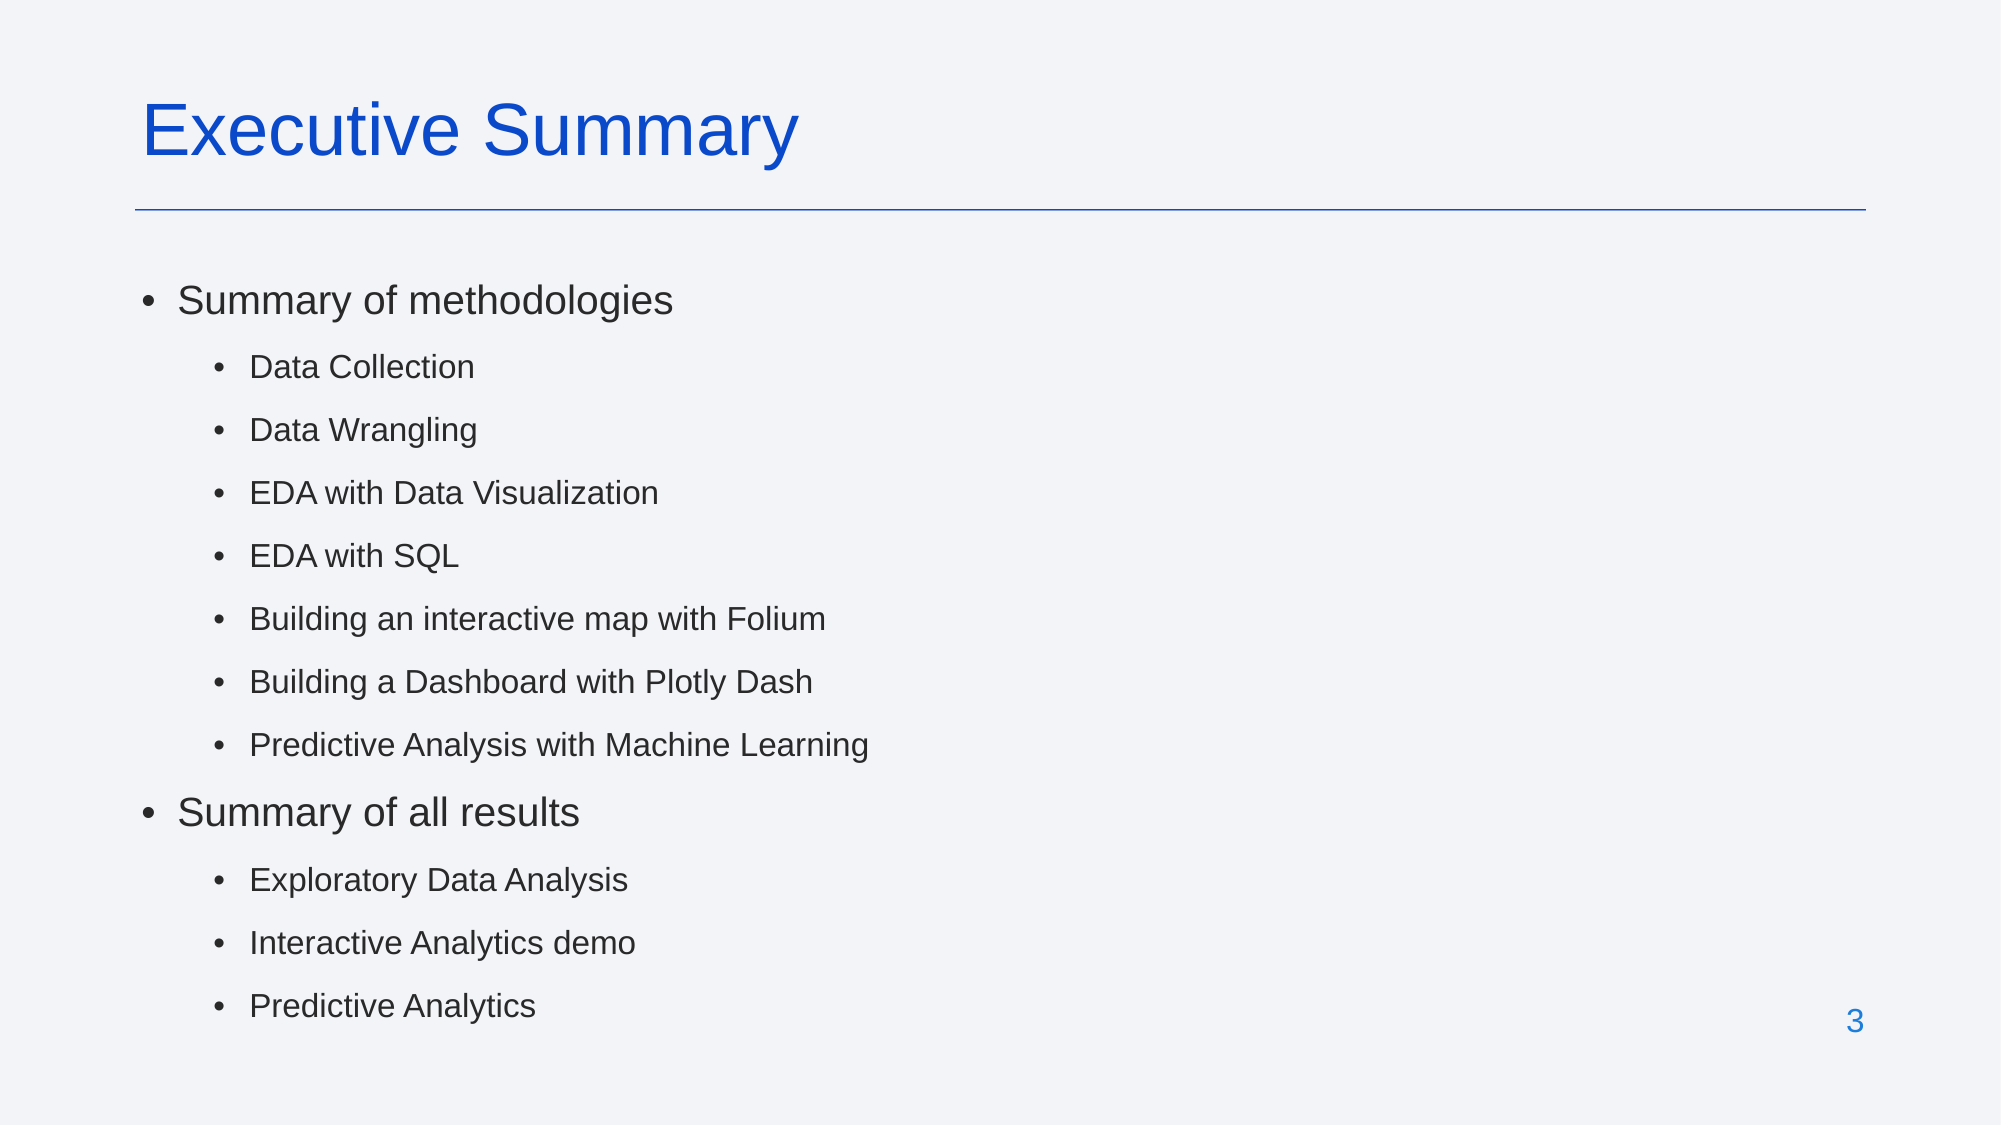

Executive Summary
Summary of methodologies
Data Collection
Data Wrangling
EDA with Data Visualization
EDA with SQL
Building an interactive map with Folium
Building a Dashboard with Plotly Dash
Predictive Analysis with Machine Learning
Summary of all results
Exploratory Data Analysis
Interactive Analytics demo
Predictive Analytics
3